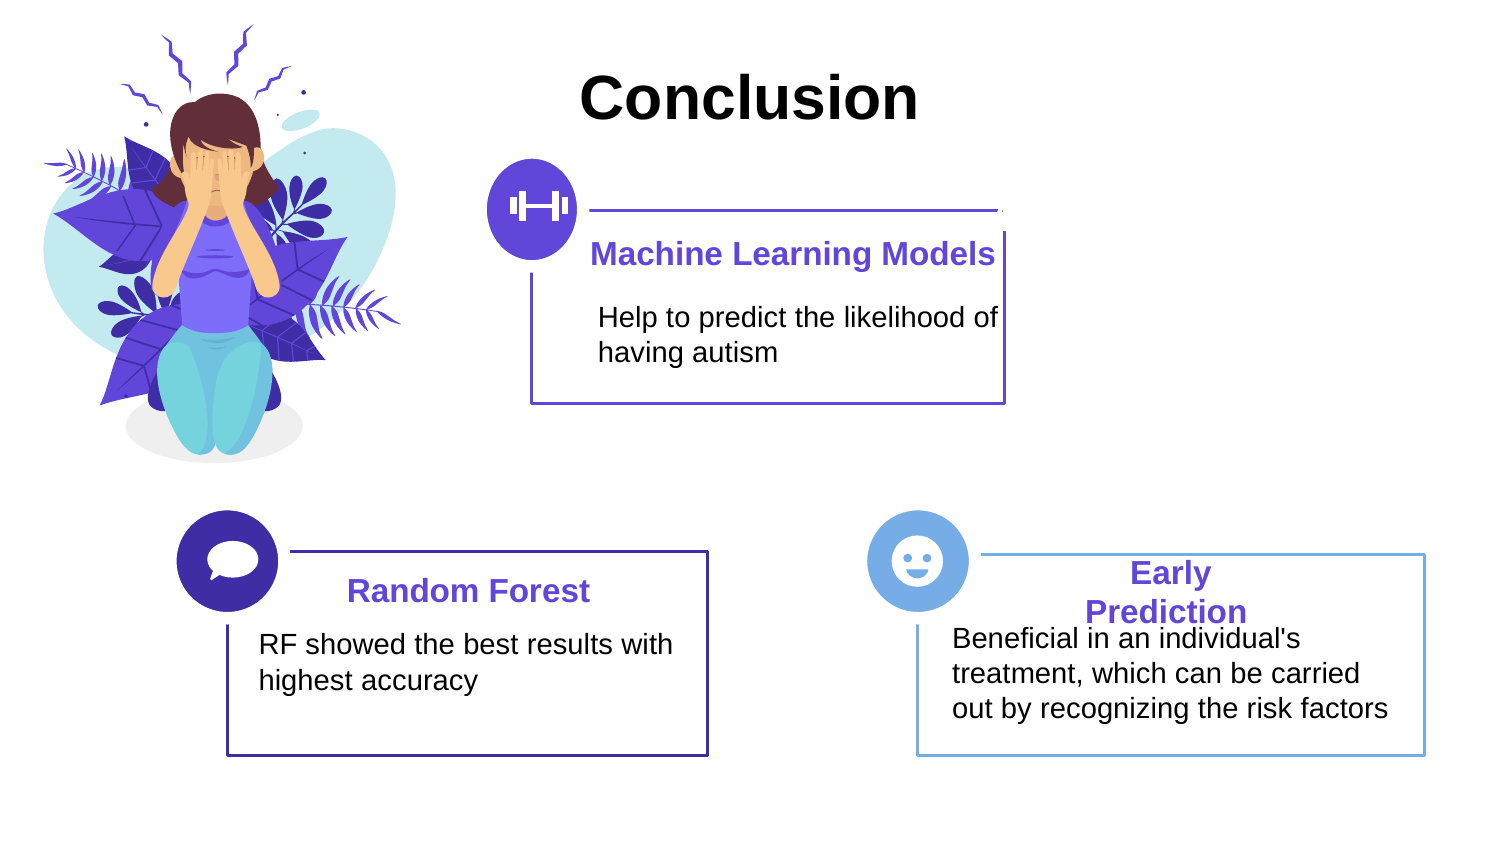

# Conclusion

Machine Learning Models

Help to predict the likelihood of having autism

Random Forest
Early Prediction
RF showed the best results with highest accuracy
Beneficial in an individual's treatment, which can be carried out by recognizing the risk factors